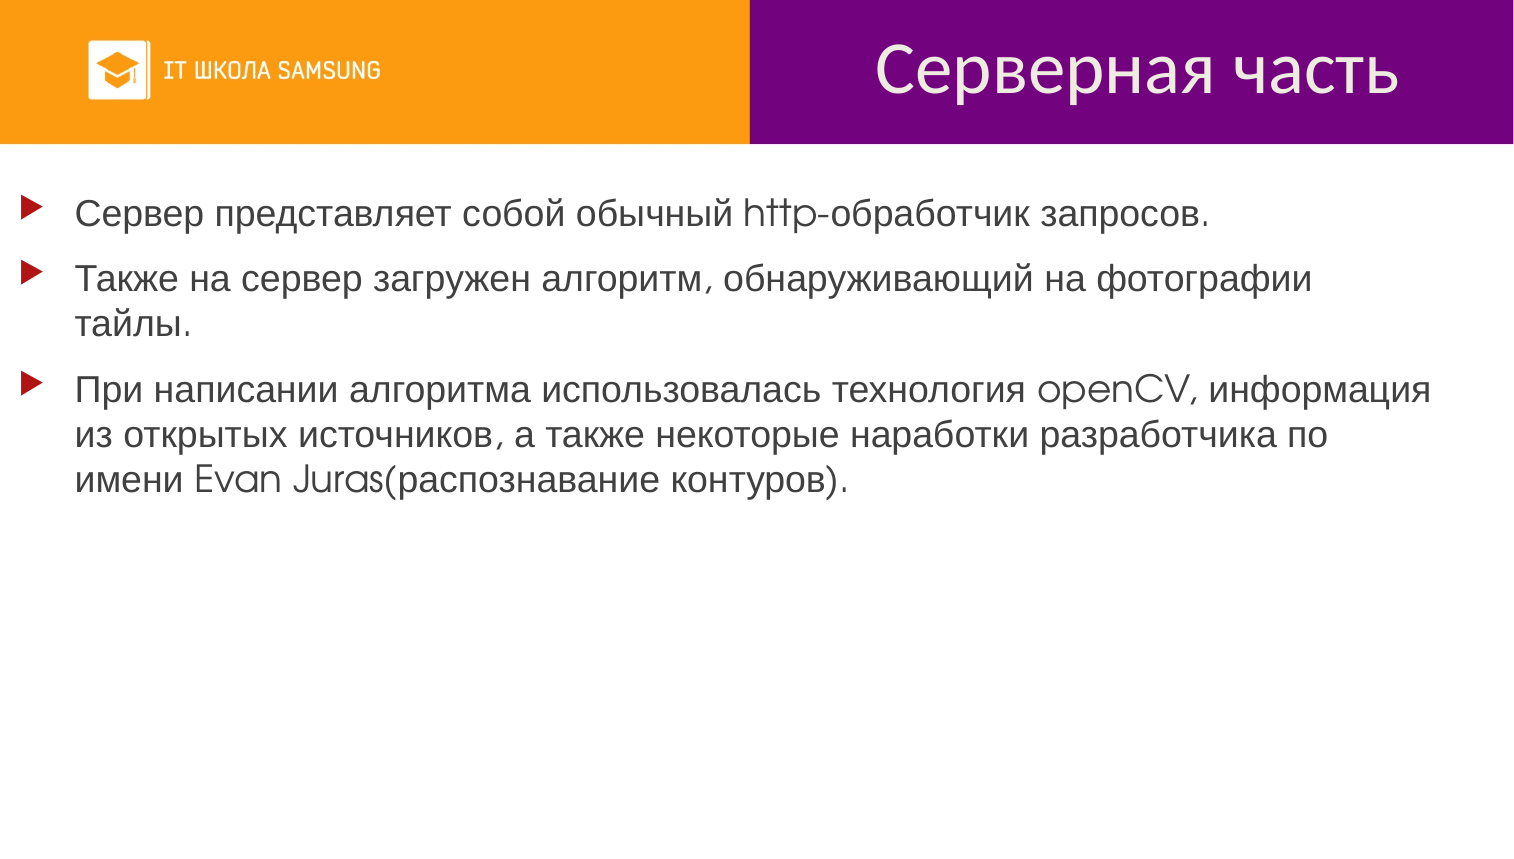

Серверная часть
Сервер представляет собой обычный http-обработчик запросов.
Также на сервер загружен алгоритм, обнаруживающий на фотографии тайлы.
При написании алгоритма использовалась технология openCV, информация из открытых источников, а также некоторые наработки разработчика по имени Evan Juras(распознавание контуров).